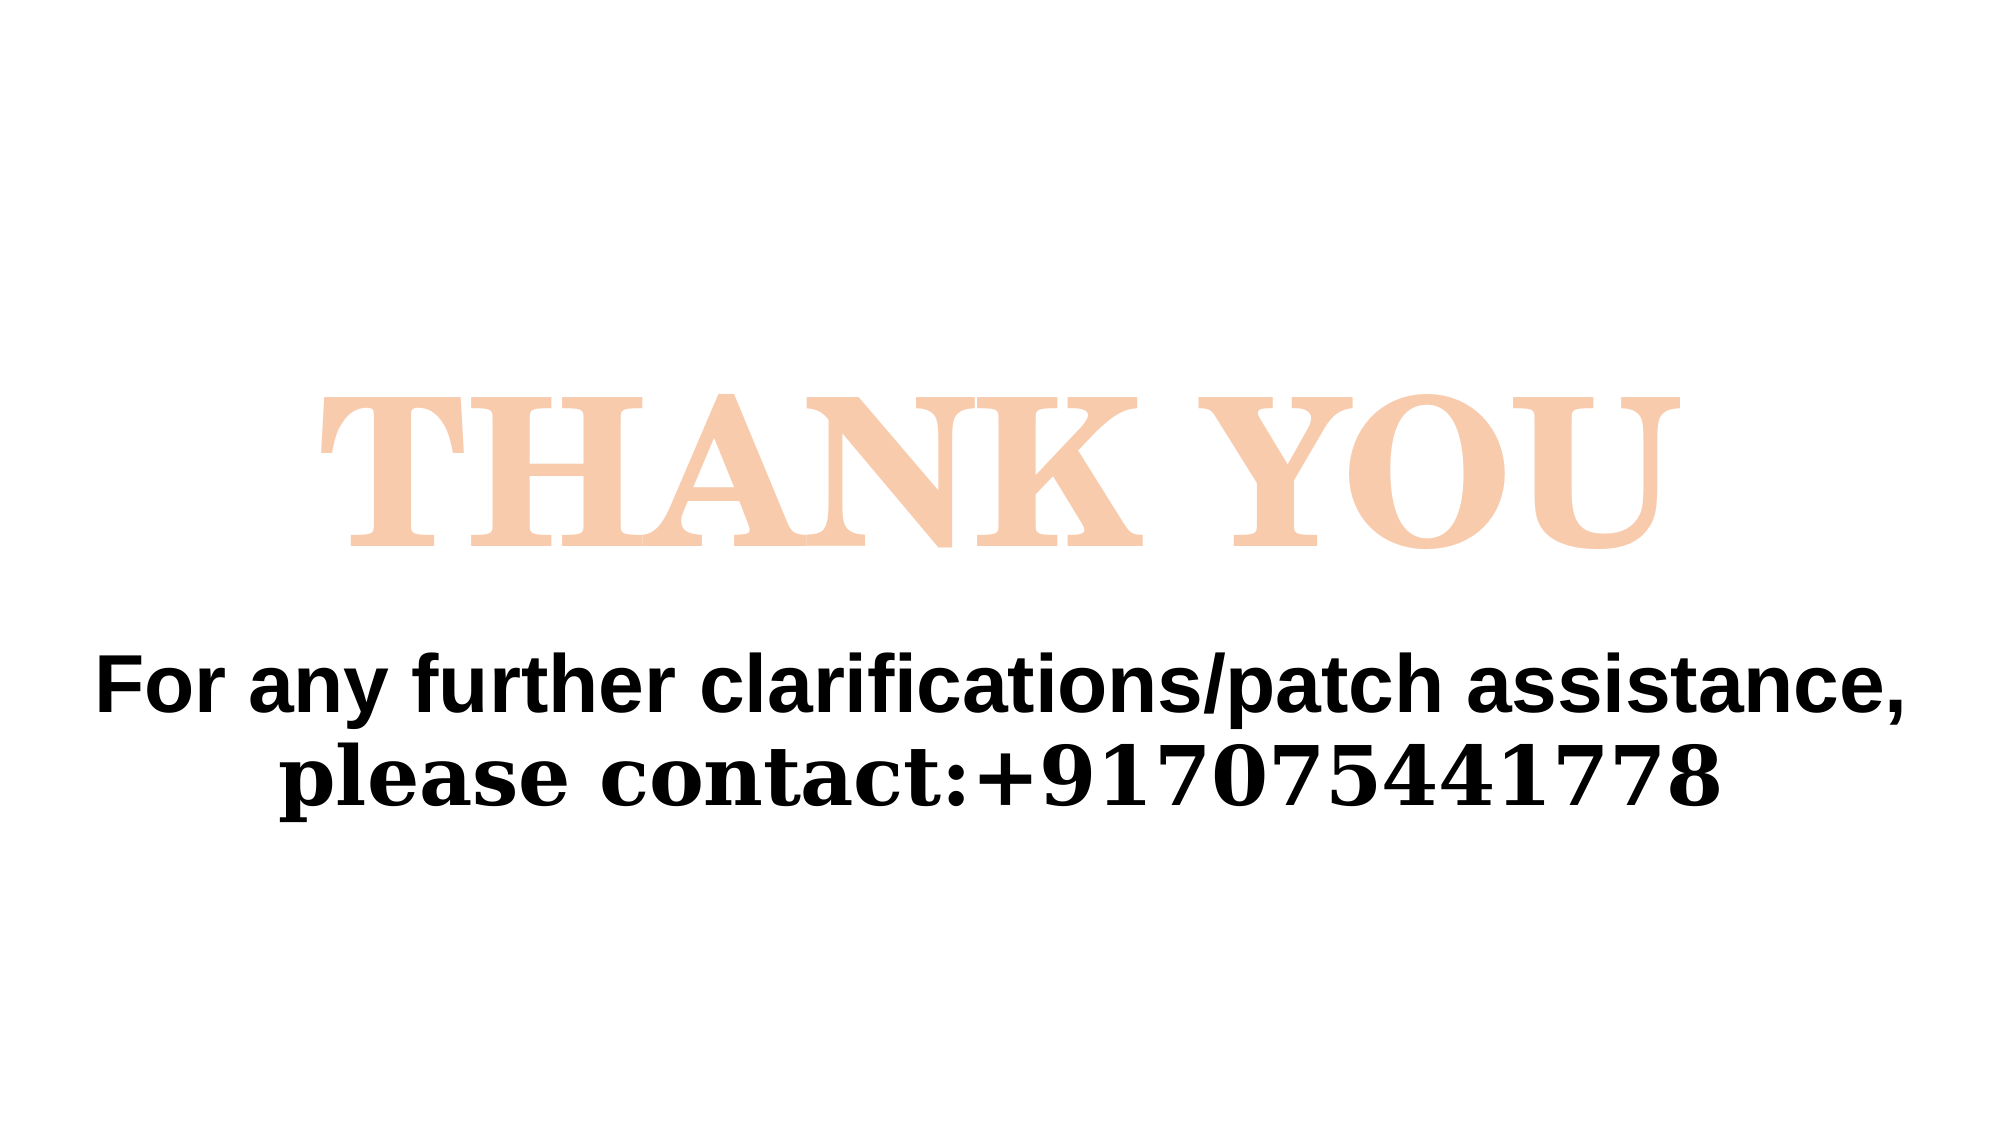

THANK YOU
For any further clarifications/patch assistance, please contact:+917075441778